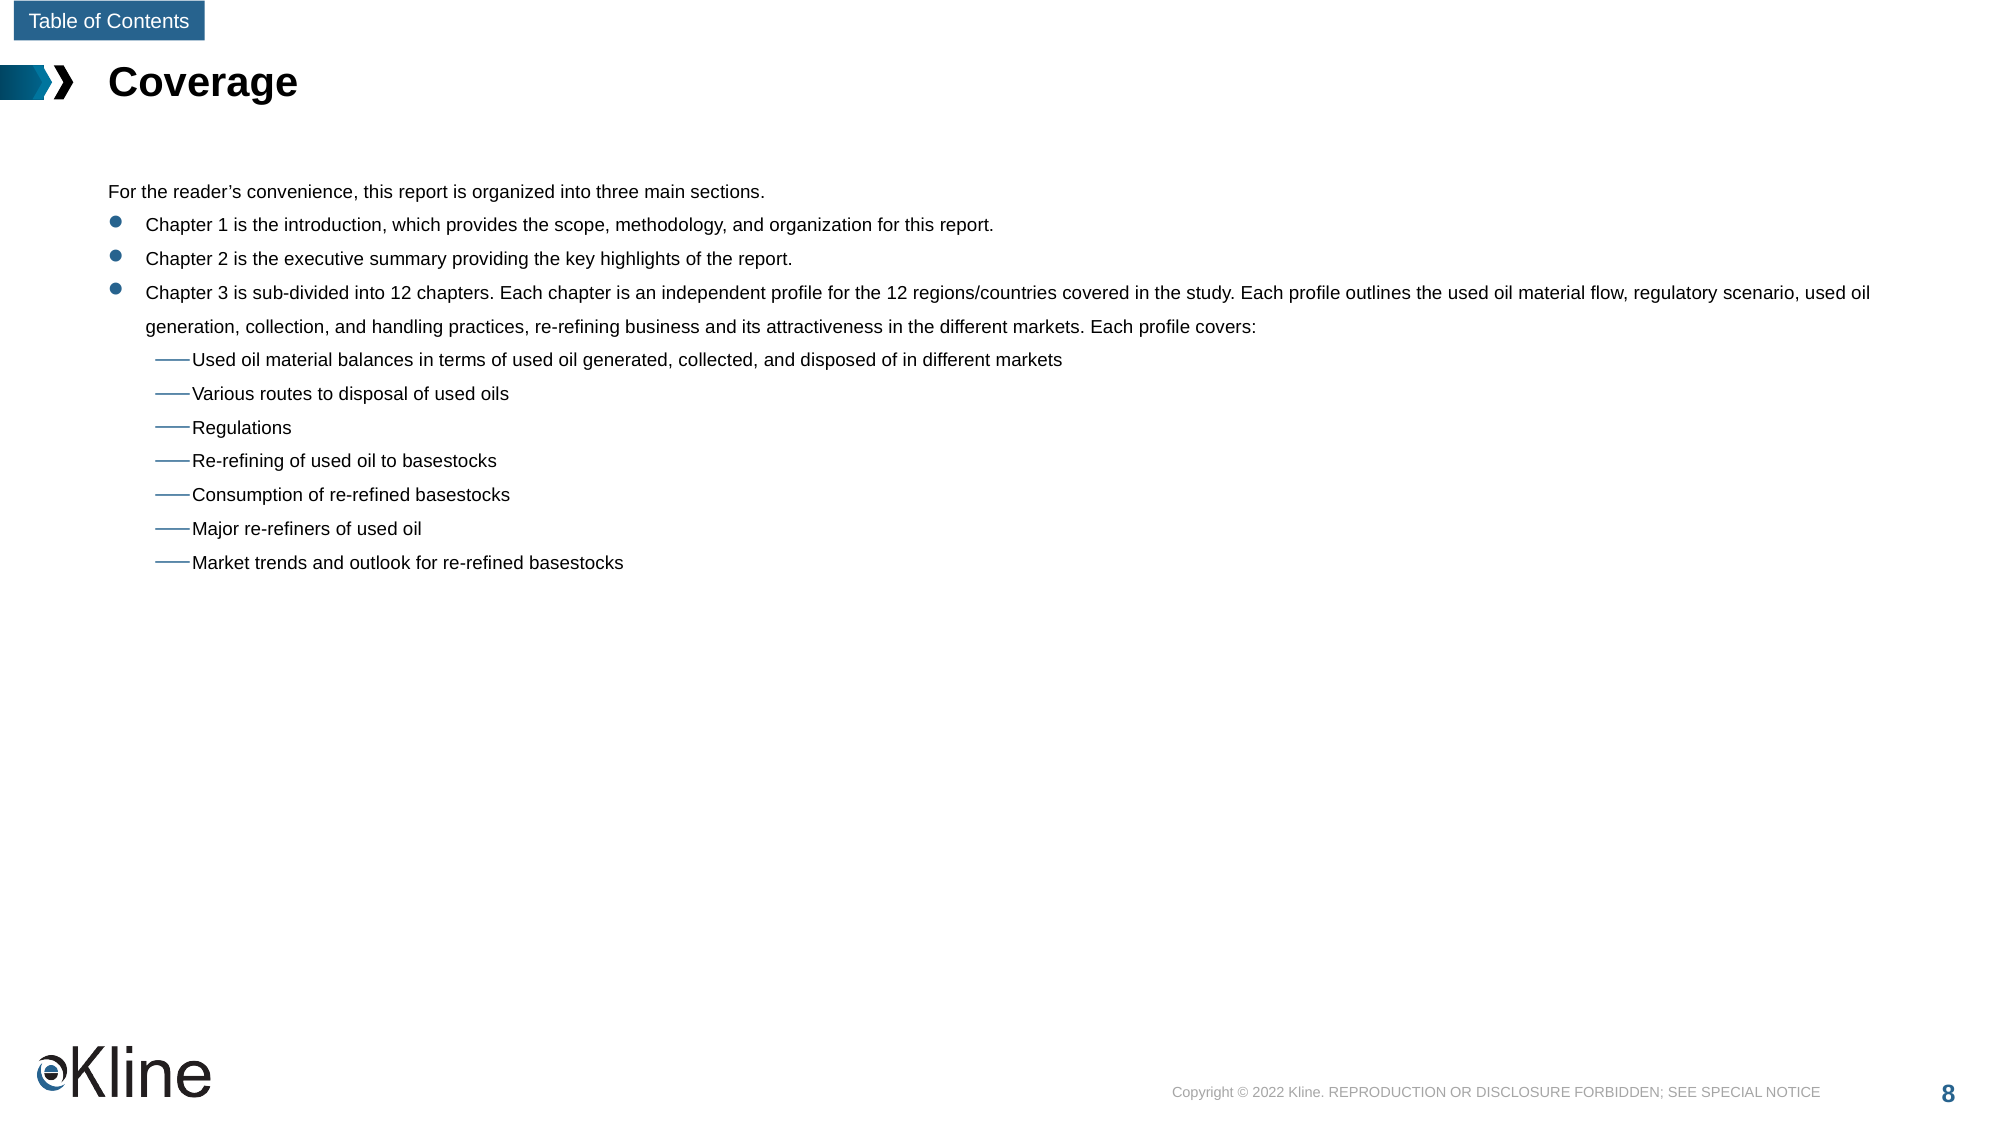

# Coverage
For the reader’s convenience, this report is organized into three main sections.
Chapter 1 is the introduction, which provides the scope, methodology, and organization for this report.
Chapter 2 is the executive summary providing the key highlights of the report.
Chapter 3 is sub-divided into 12 chapters. Each chapter is an independent profile for the 12 regions/countries covered in the study. Each profile outlines the used oil material flow, regulatory scenario, used oil generation, collection, and handling practices, re-refining business and its attractiveness in the different markets. Each profile covers:
Used oil material balances in terms of used oil generated, collected, and disposed of in different markets
Various routes to disposal of used oils
Regulations
Re-refining of used oil to basestocks
Consumption of re-refined basestocks
Major re-refiners of used oil
Market trends and outlook for re-refined basestocks